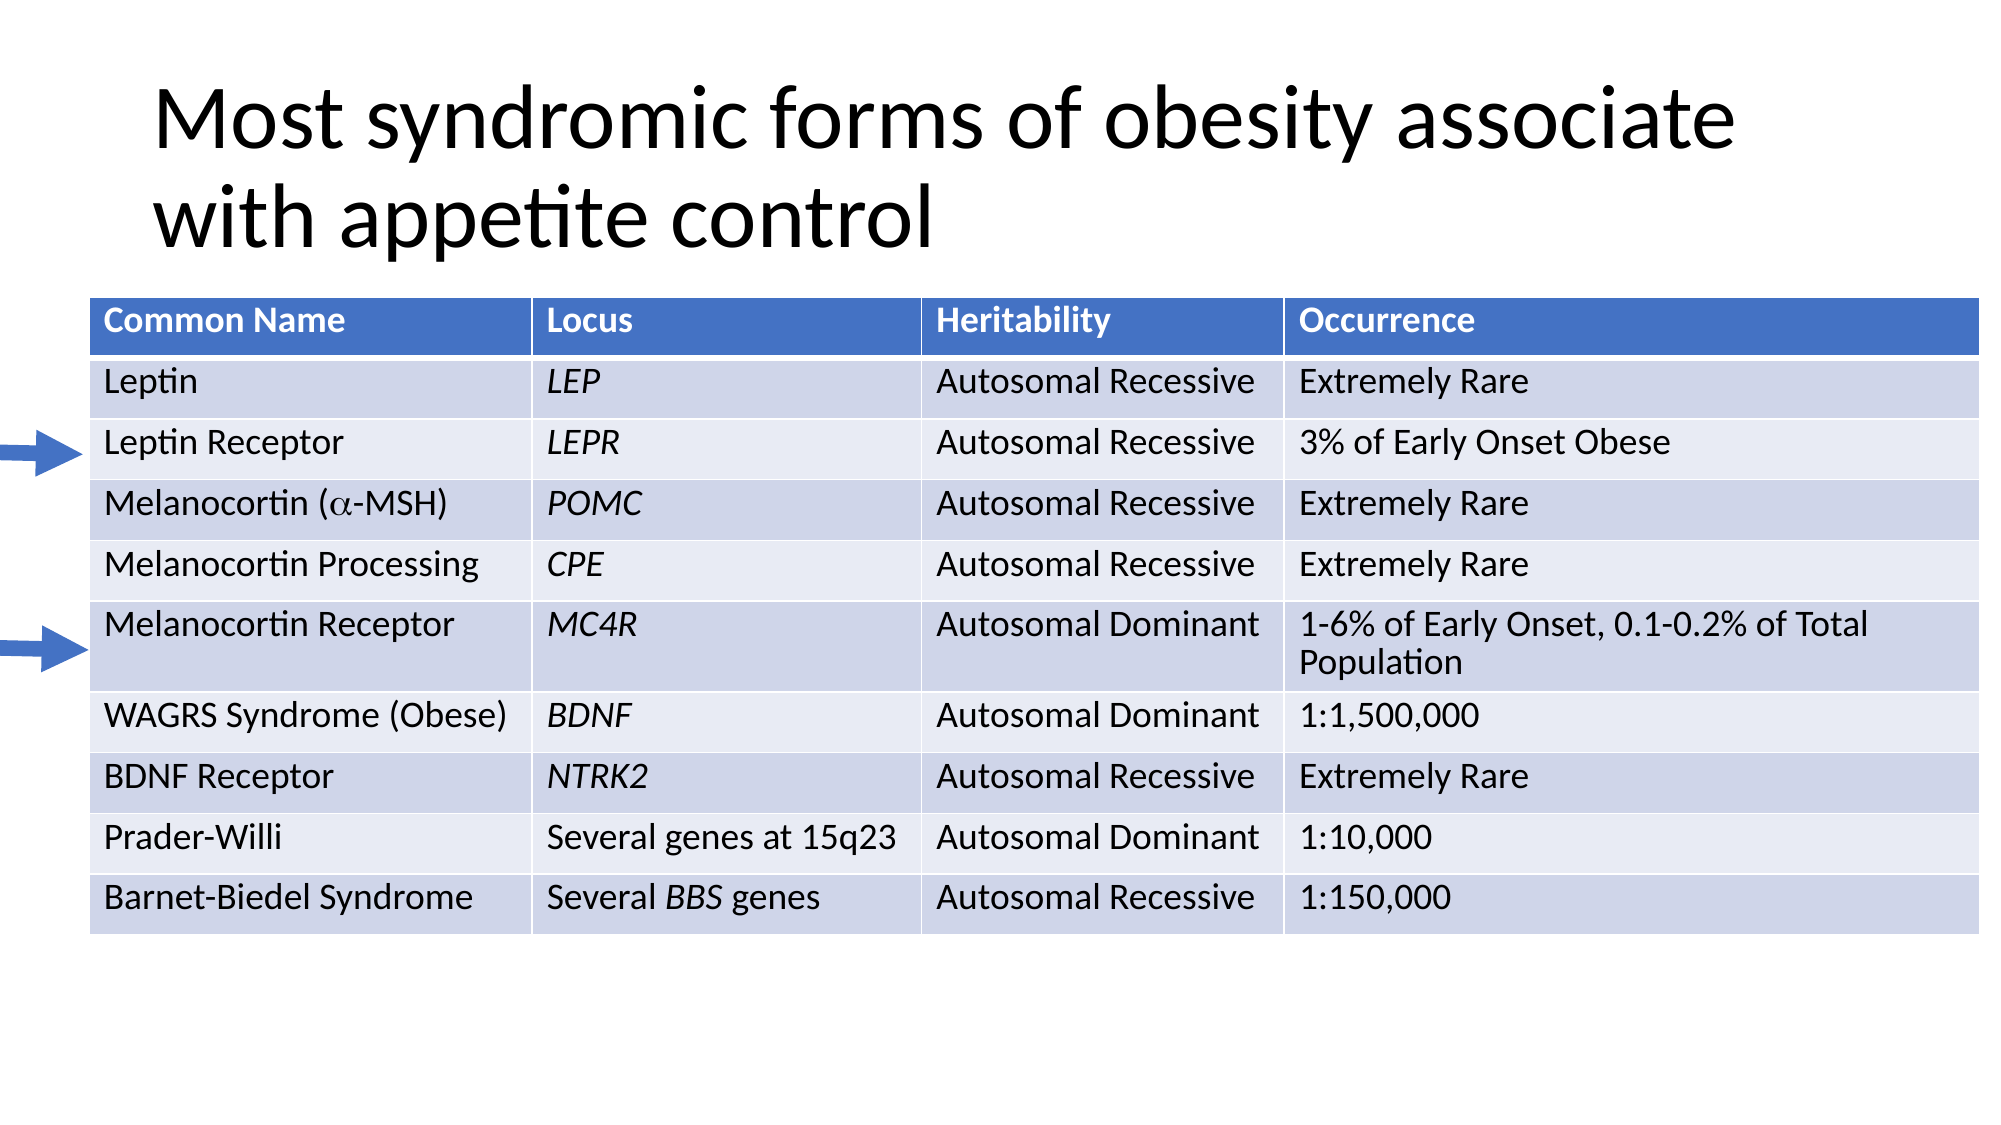

# Most syndromic forms of obesity associate with appetite control
| Common Name | Locus | Heritability | Occurrence |
| --- | --- | --- | --- |
| Leptin | LEP | Autosomal Recessive | Extremely Rare |
| Leptin Receptor | LEPR | Autosomal Recessive | 3% of Early Onset Obese |
| Melanocortin (α-MSH) | POMC | Autosomal Recessive | Extremely Rare |
| Melanocortin Processing | CPE | Autosomal Recessive | Extremely Rare |
| Melanocortin Receptor | MC4R | Autosomal Dominant | 1-6% of Early Onset, 0.1-0.2% of Total Population |
| WAGRS Syndrome (Obese) | BDNF | Autosomal Dominant | 1:1,500,000 |
| BDNF Receptor | NTRK2 | Autosomal Recessive | Extremely Rare |
| Prader-Willi | Several genes at 15q23 | Autosomal Dominant | 1:10,000 |
| Barnet-Biedel Syndrome | Several BBS genes | Autosomal Recessive | 1:150,000 |